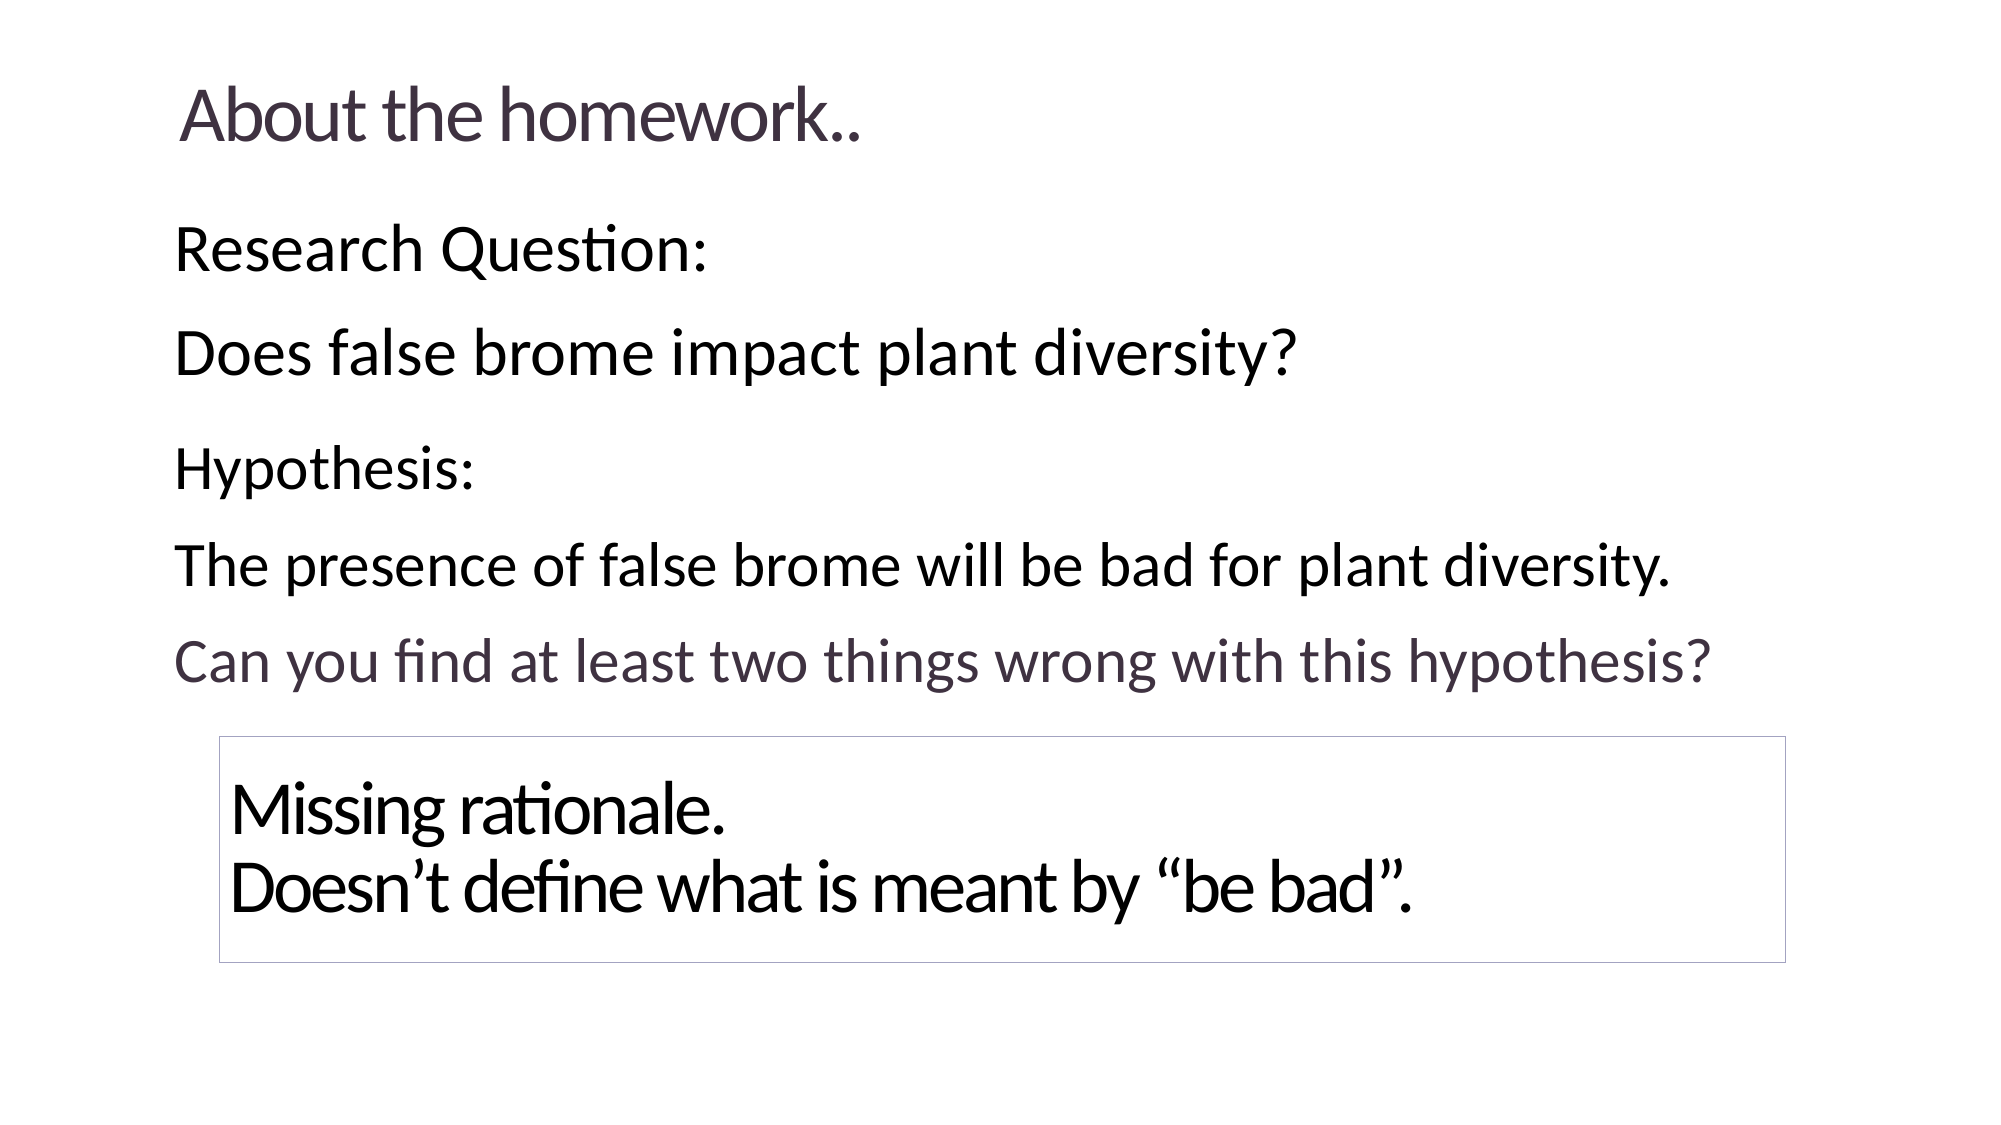

# About the homework..
Research Question:
Does false brome impact plant diversity?
Hypothesis:
The presence of false brome will be bad for plant diversity.
Can you find at least two things wrong with this hypothesis?

Missing rationale.
Doesn’t define what is meant by “be bad”.